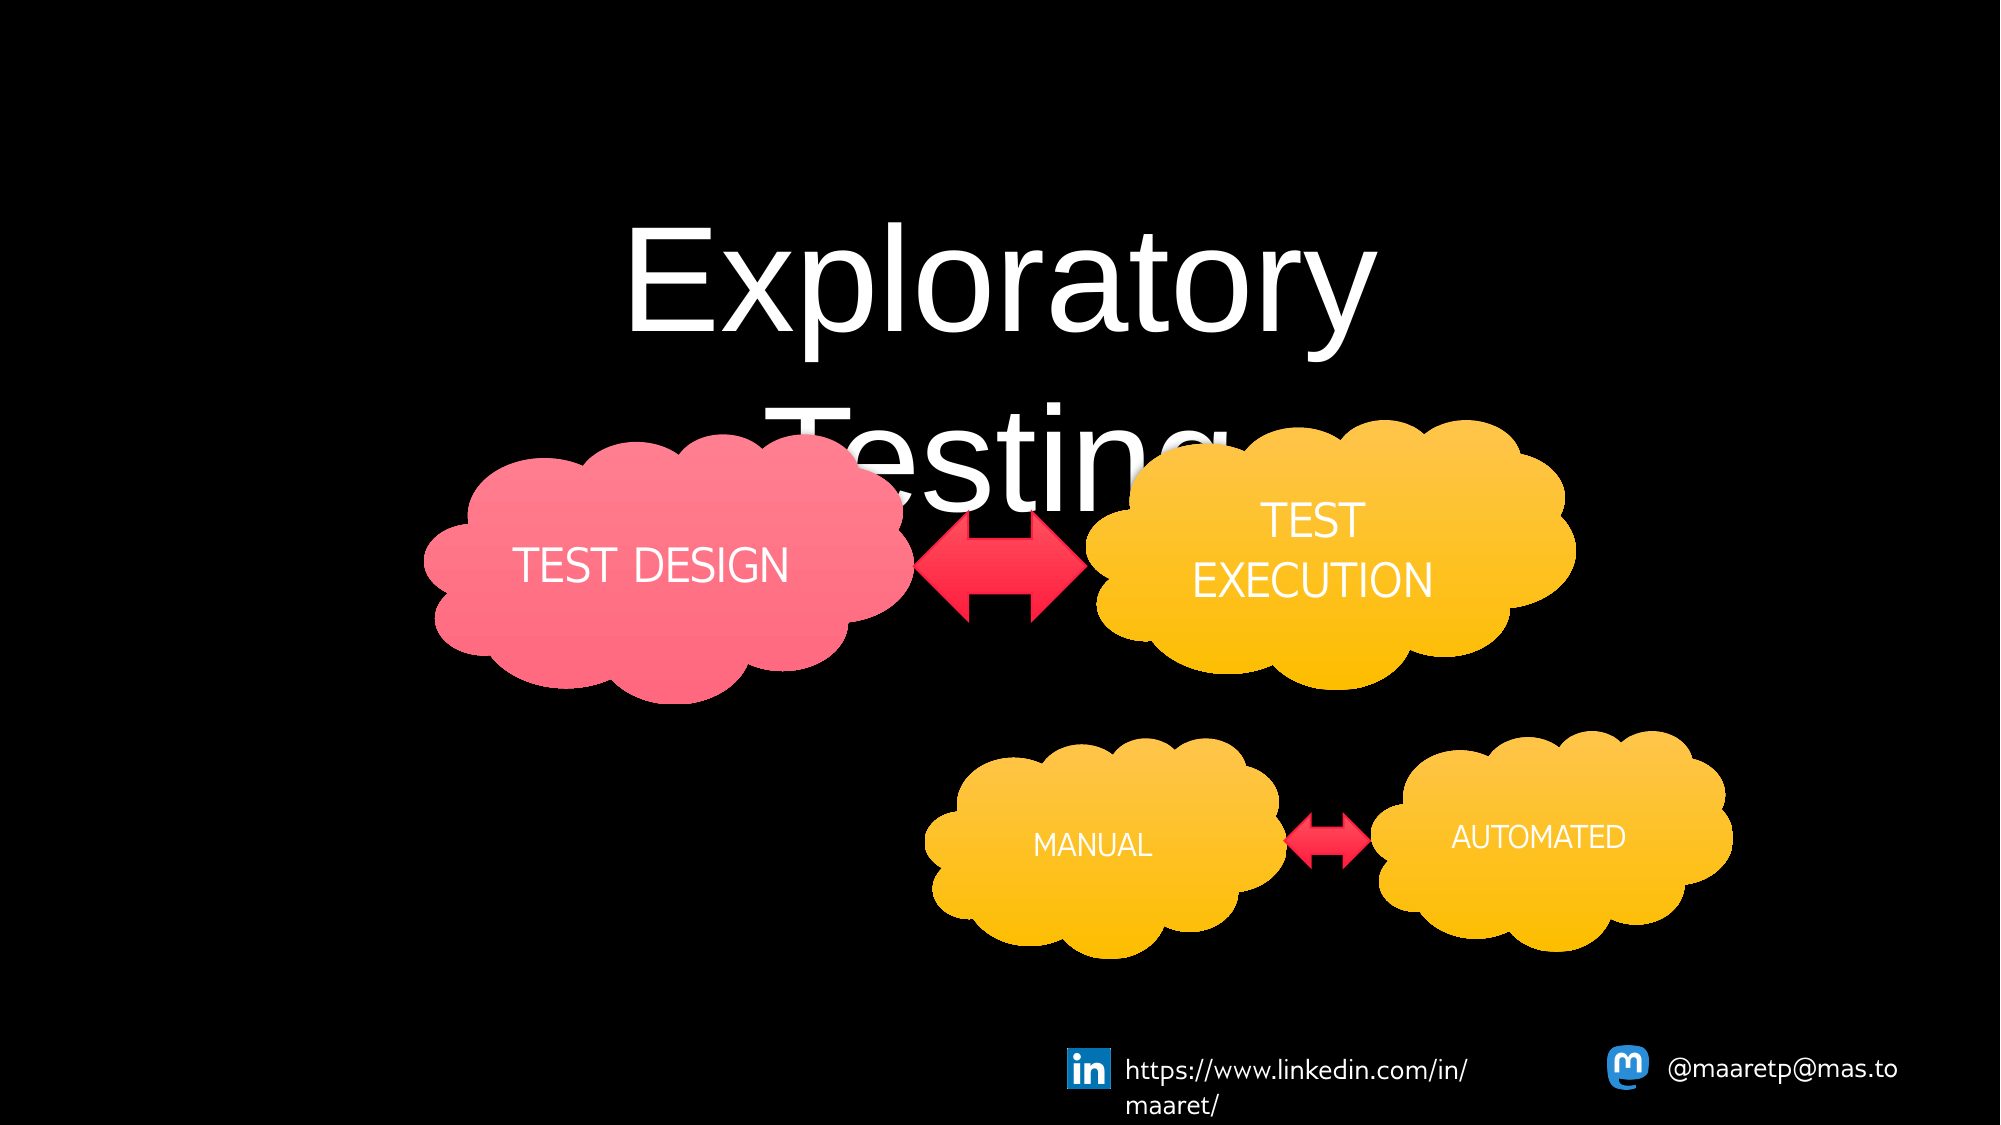

Exploratory Testing
TEST EXECUTION
TEST DESIGN

AUTOMATED
MANUAL